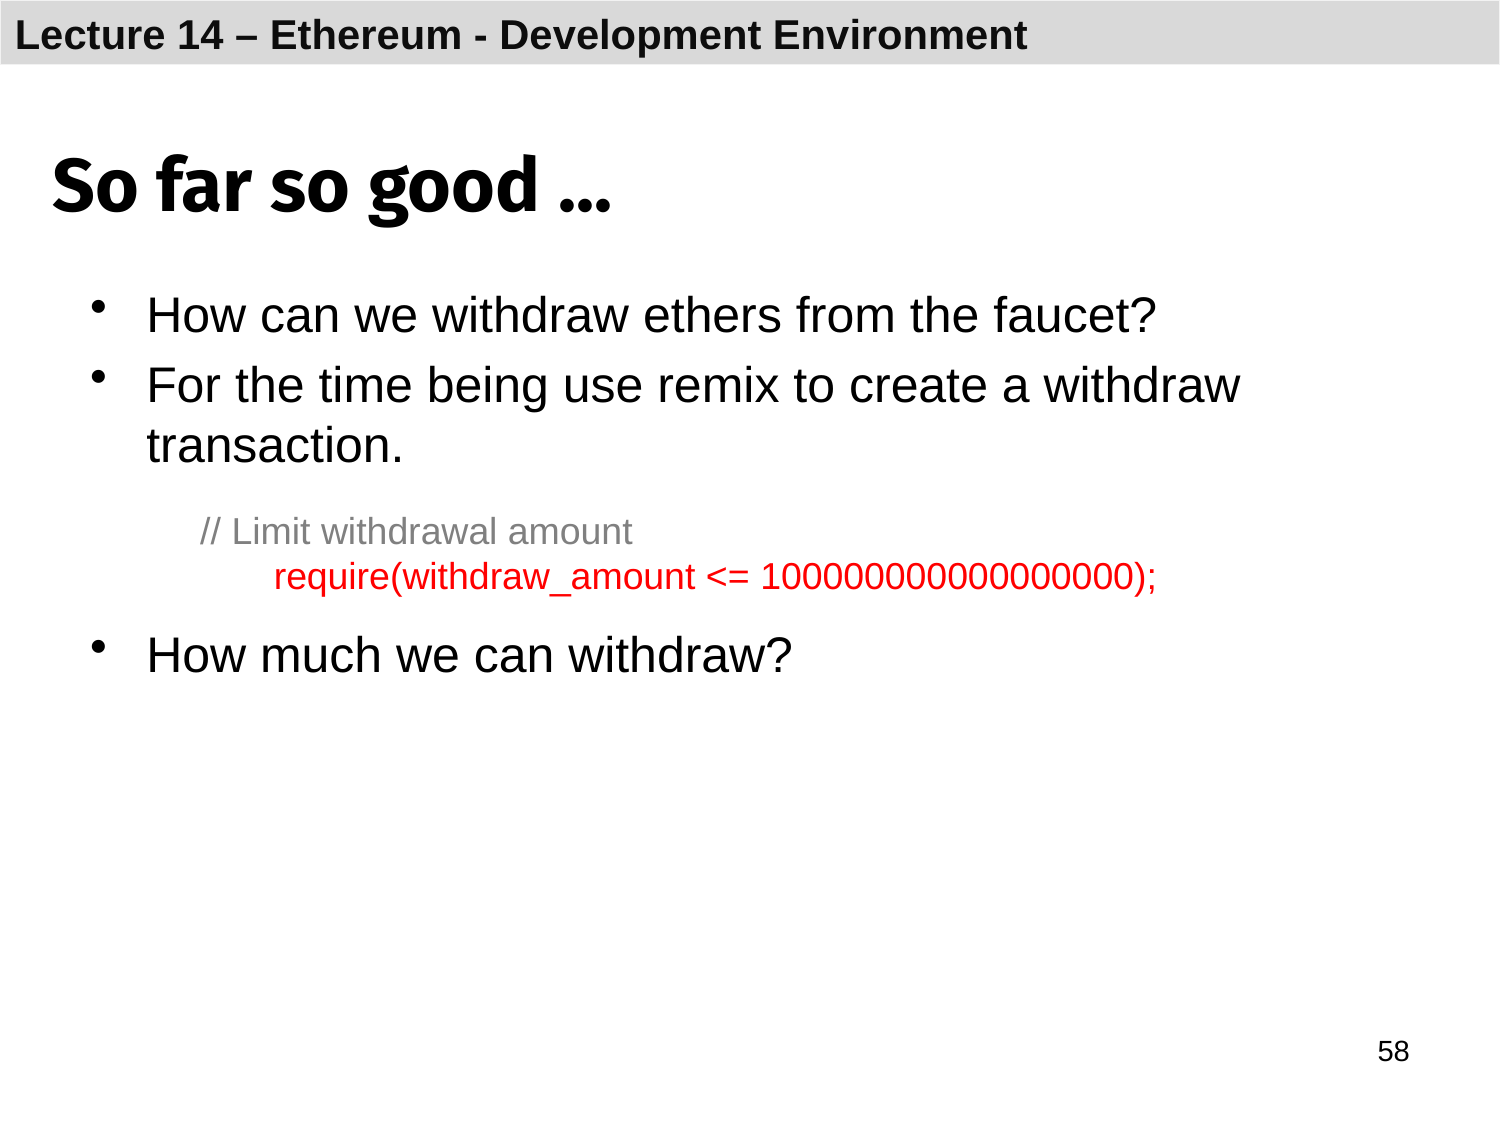

# So far so good ...
How can we withdraw ethers from the faucet?
For the time being use remix to create a withdraw transaction.

How much we can withdraw?
 // Limit withdrawal amount
        require(withdraw_amount <= 100000000000000000);
58